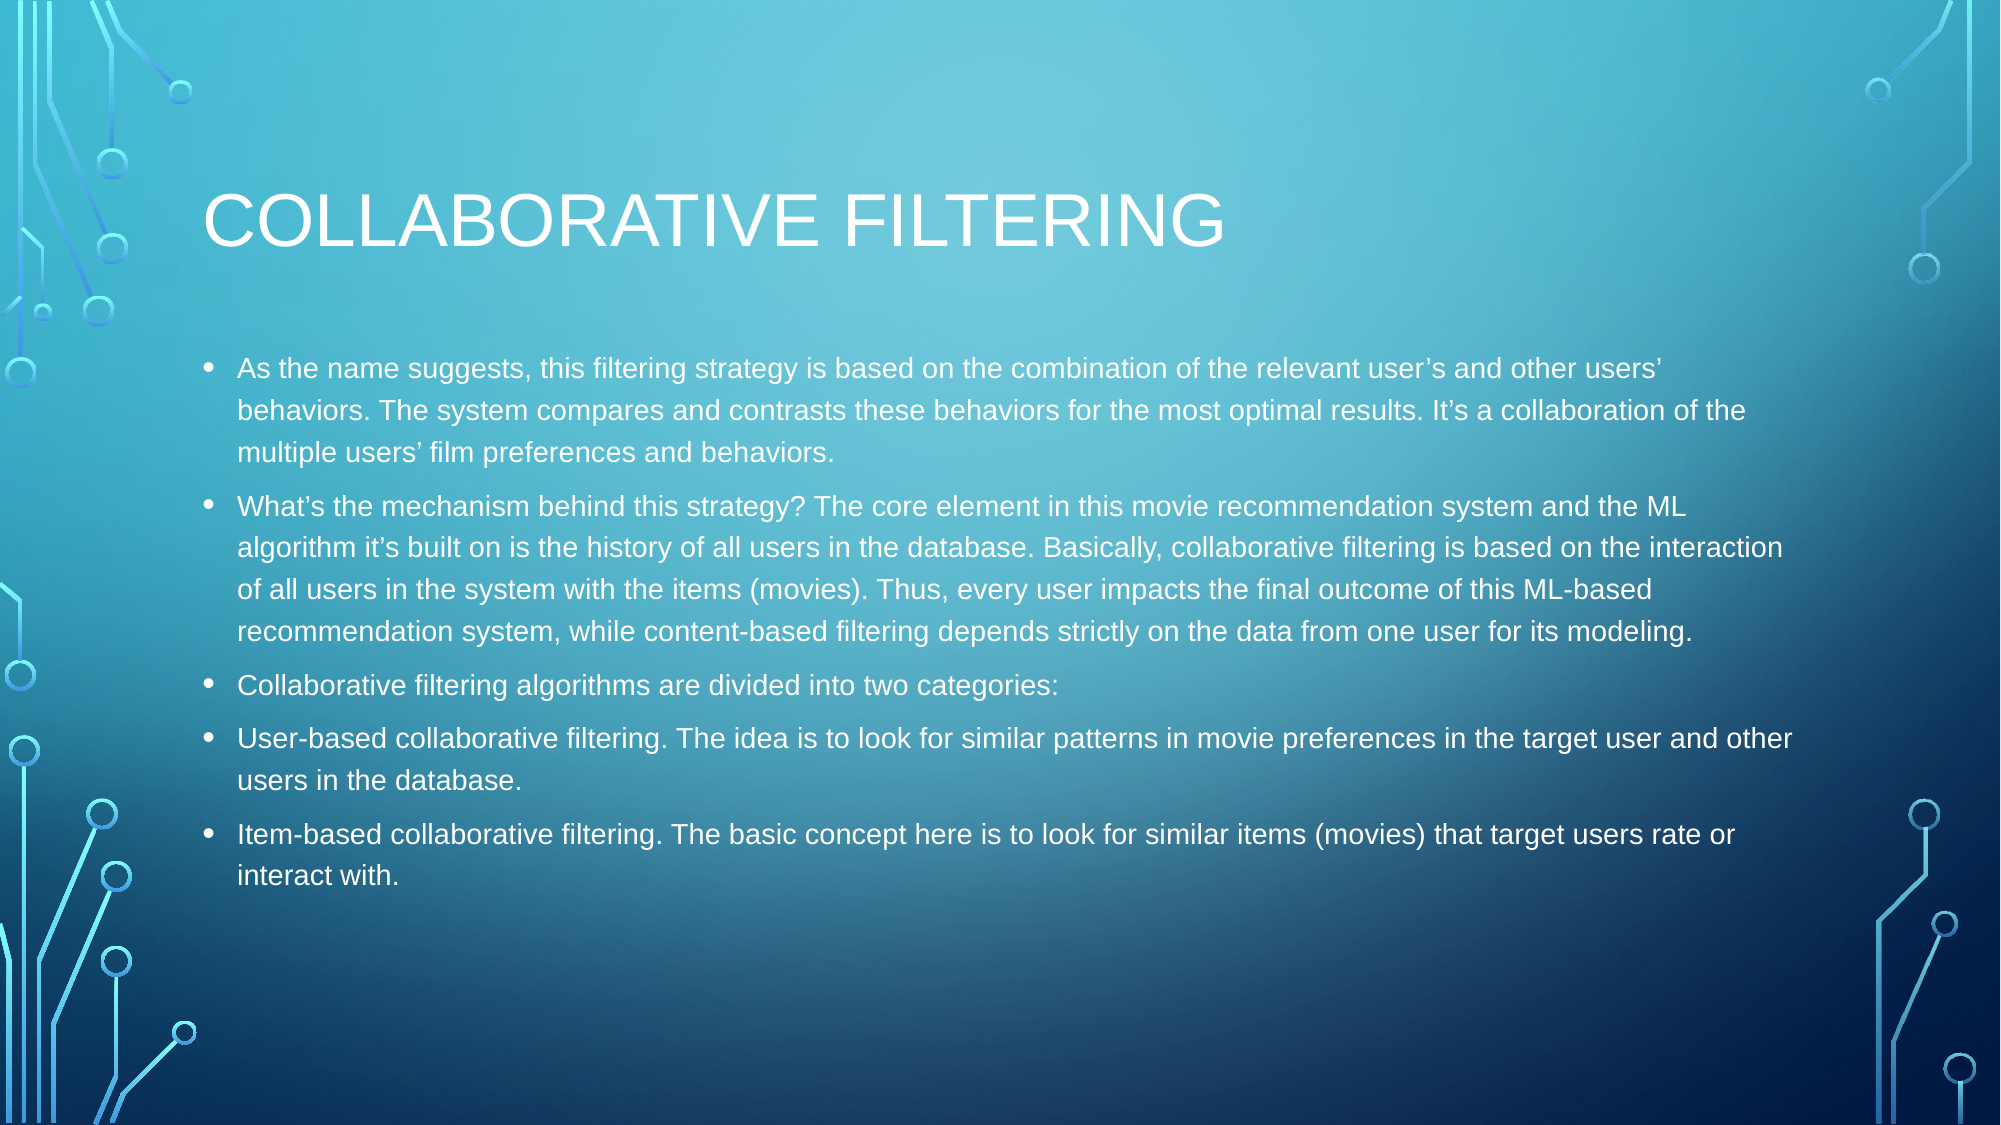

# Collaborative Filtering
As the name suggests, this filtering strategy is based on the combination of the relevant user’s and other users’ behaviors. The system compares and contrasts these behaviors for the most optimal results. It’s a collaboration of the multiple users’ film preferences and behaviors.
What’s the mechanism behind this strategy? The core element in this movie recommendation system and the ML algorithm it’s built on is the history of all users in the database. Basically, collaborative filtering is based on the interaction of all users in the system with the items (movies). Thus, every user impacts the final outcome of this ML-based recommendation system, while content-based filtering depends strictly on the data from one user for its modeling.
Collaborative filtering algorithms are divided into two categories:
User-based collaborative filtering. The idea is to look for similar patterns in movie preferences in the target user and other users in the database.
Item-based collaborative filtering. The basic concept here is to look for similar items (movies) that target users rate or interact with.